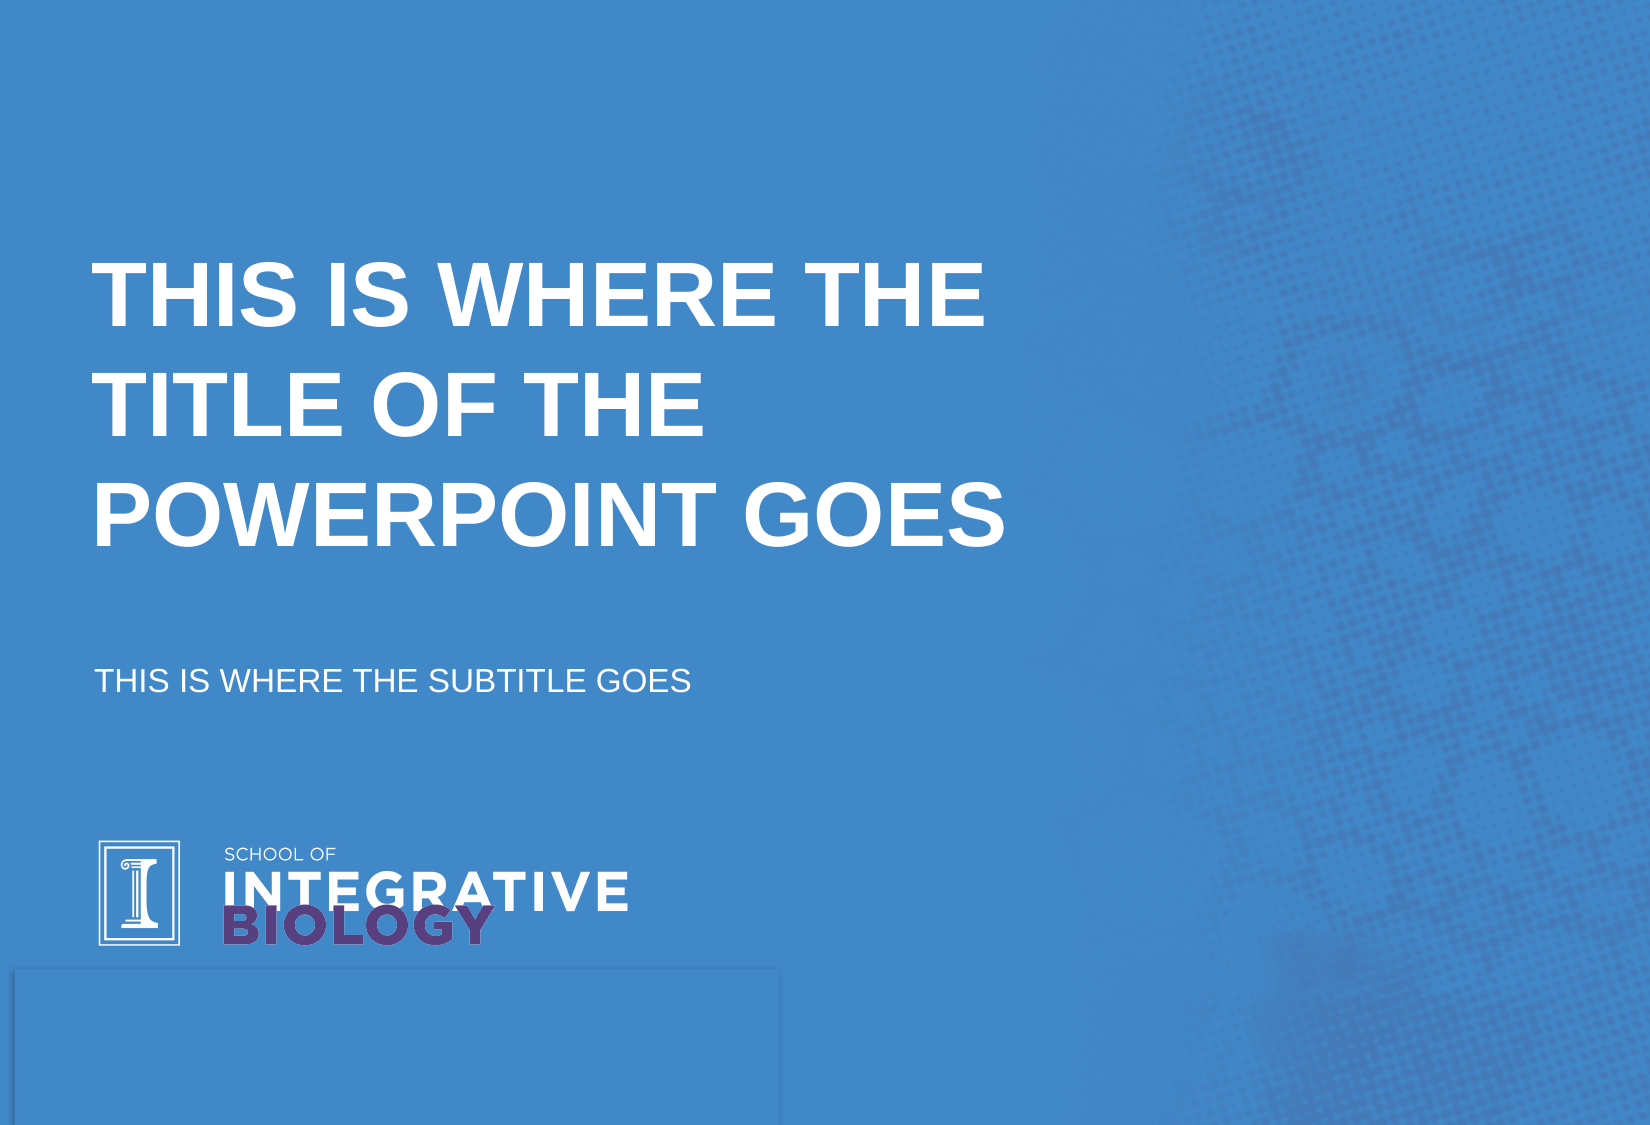

THIS IS WHERE THE TITLE OF THE POWERPOINT GOES
THIS IS WHERE THE SUBTITLE GOES